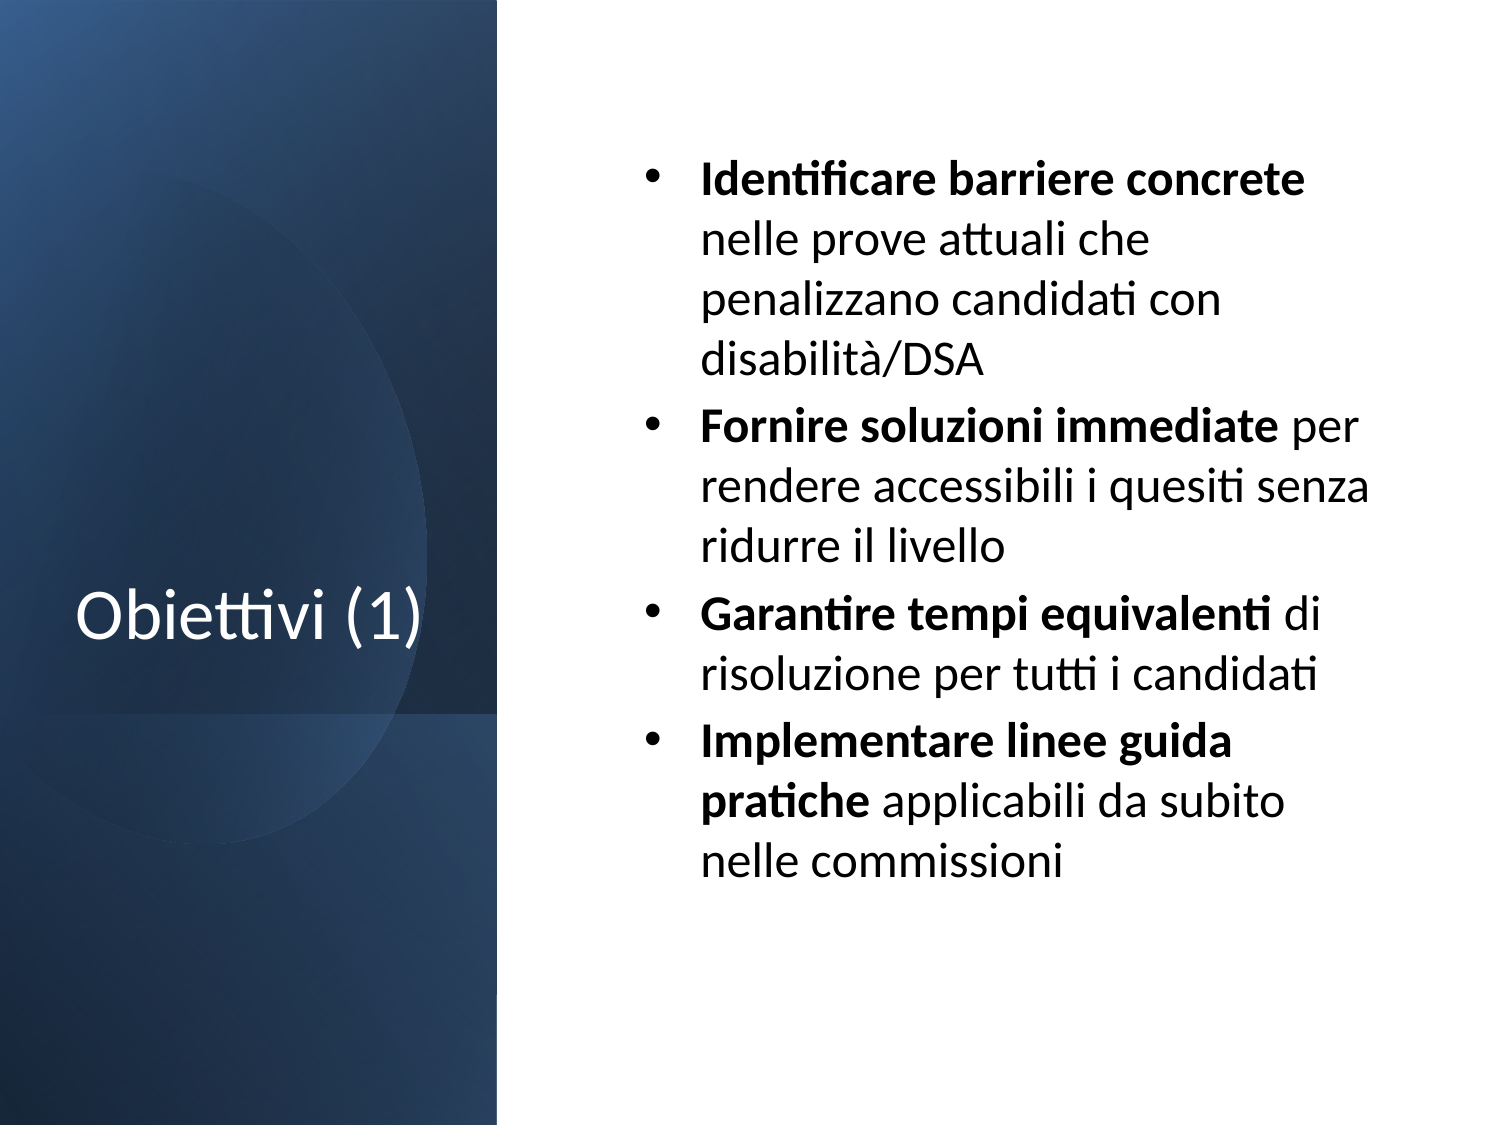

# Obiettivi (1)
Identificare barriere concrete nelle prove attuali che penalizzano candidati con disabilità/DSA
Fornire soluzioni immediate per rendere accessibili i quesiti senza ridurre il livello
Garantire tempi equivalenti di risoluzione per tutti i candidati
Implementare linee guida pratiche applicabili da subito nelle commissioni